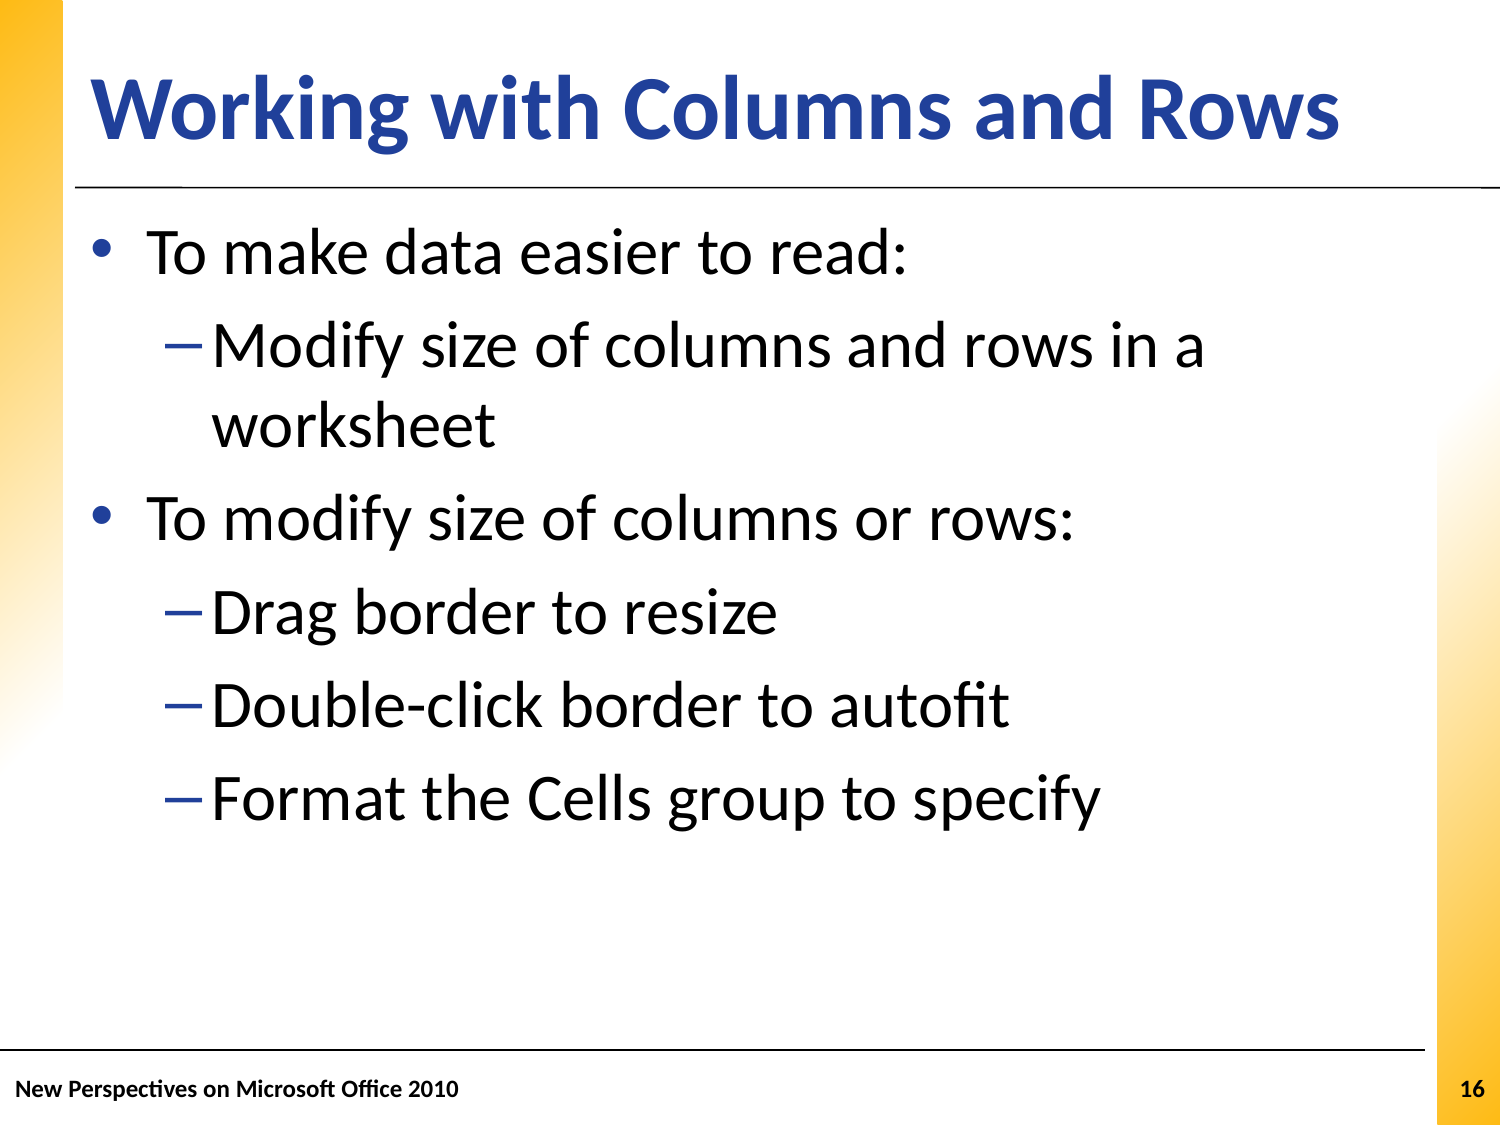

# Working with Columns and Rows
To make data easier to read:
Modify size of columns and rows in a worksheet
To modify size of columns or rows:
Drag border to resize
Double-click border to autofit
Format the Cells group to specify
New Perspectives on Microsoft Office 2010
16